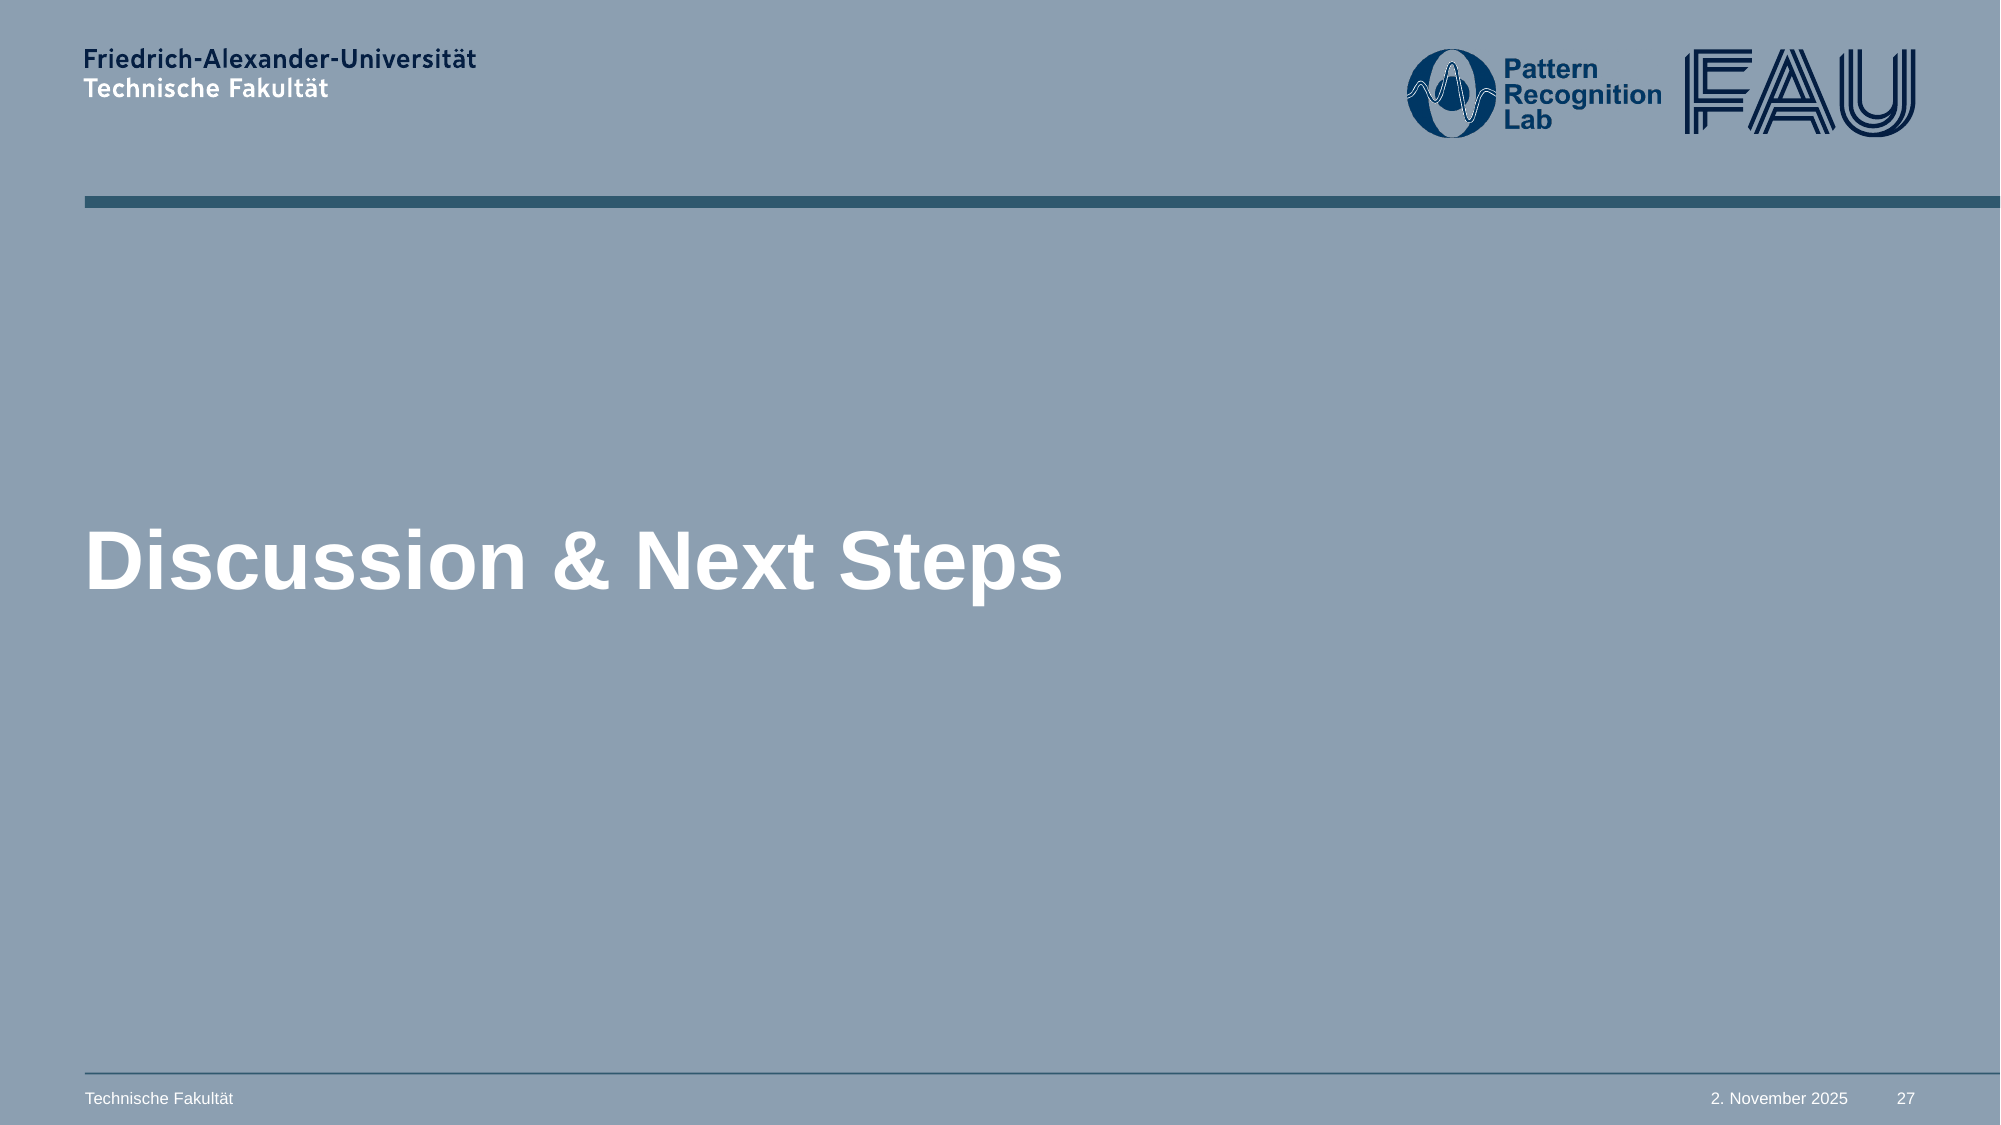

# Discussion & Next Steps
Technische Fakultät
2. November 2025
27